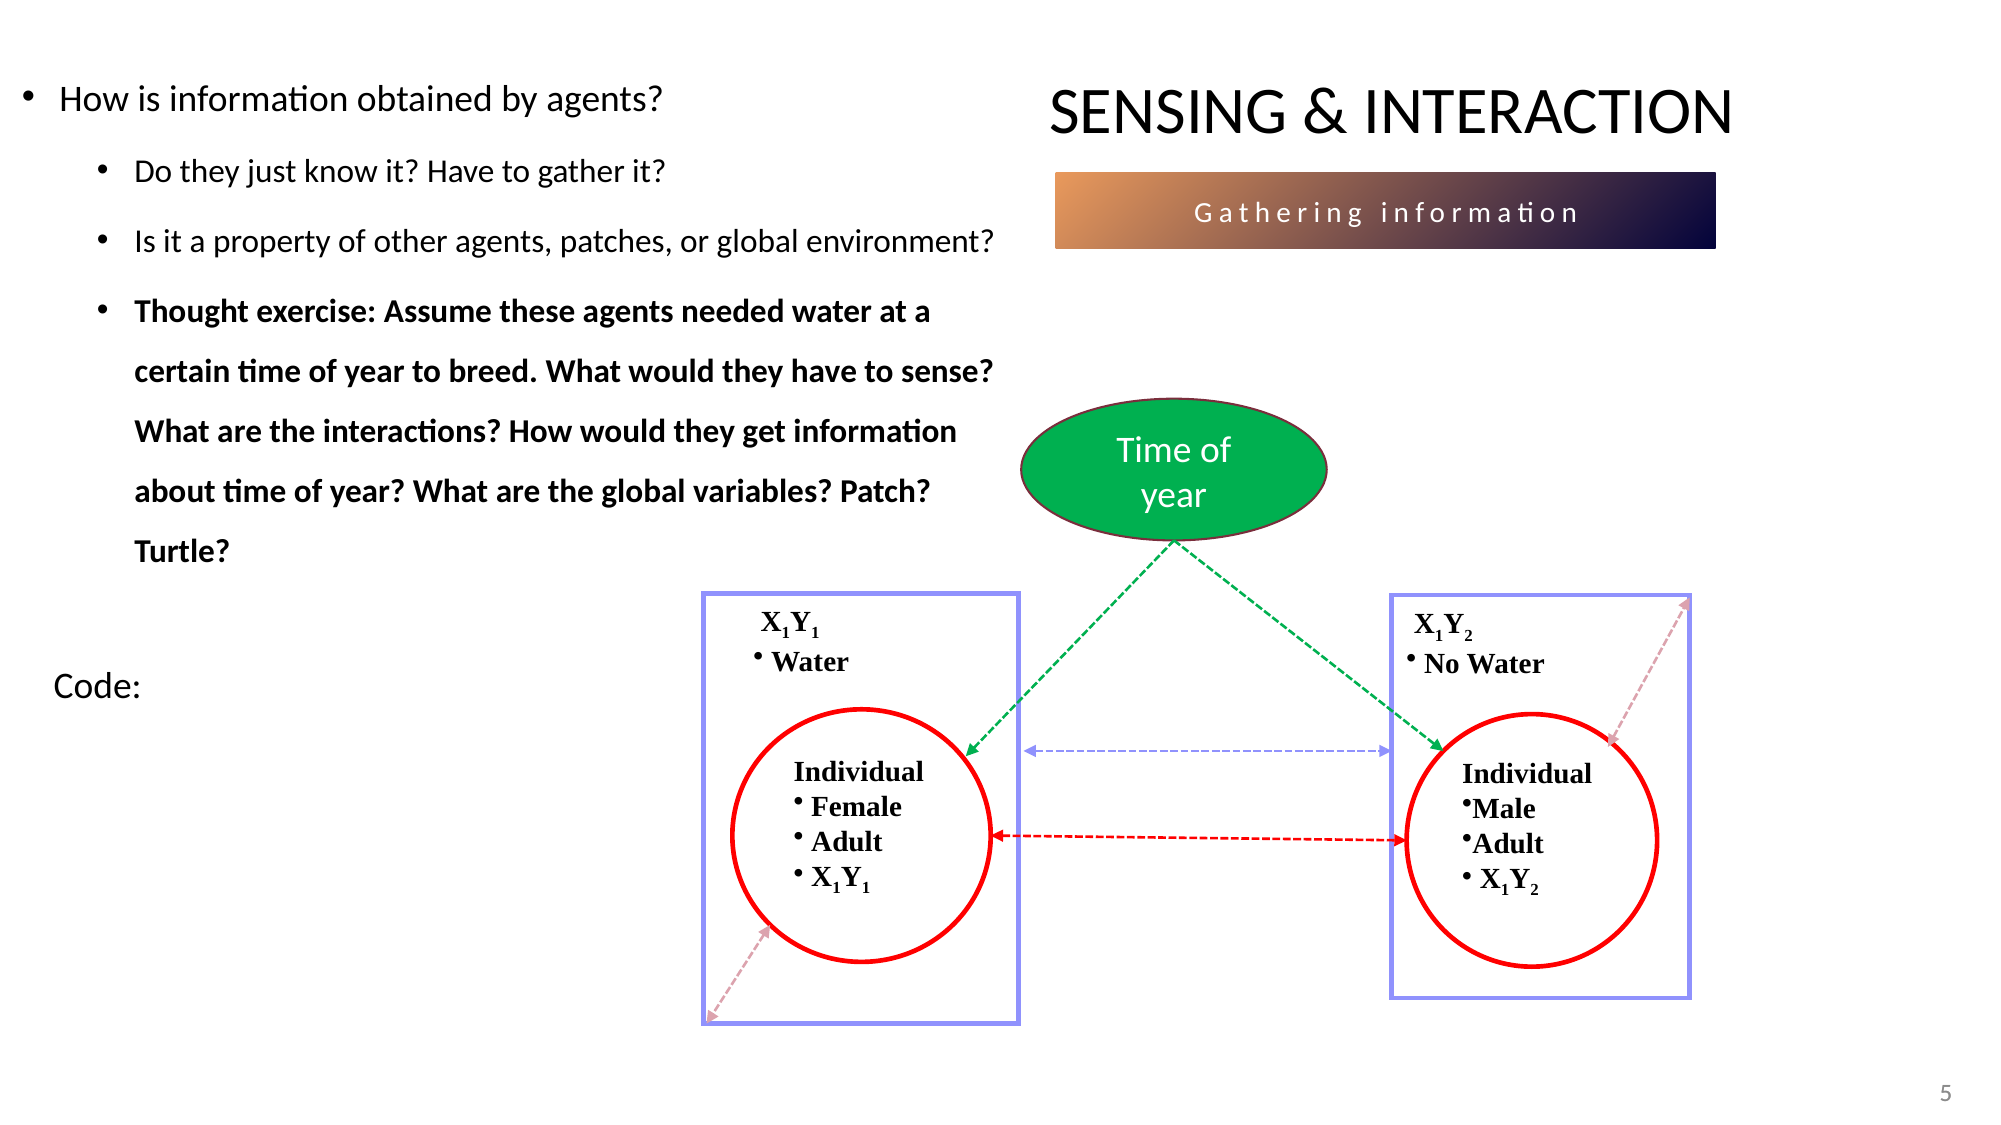

# Sensing & Interaction
How is information obtained by agents?
Do they just know it? Have to gather it?
Is it a property of other agents, patches, or global environment?
Thought exercise: Assume these agents needed water at a certain time of year to breed. What would they have to sense? What are the interactions? How would they get information about time of year? What are the global variables? Patch? Turtle?
Gathering information
Time of year

 X1Y1
 Water

Individual
 Female
 Adult
 X1Y1

 X1Y2
 No Water

Individual
Male
Adult
 X1Y2
Code:
5